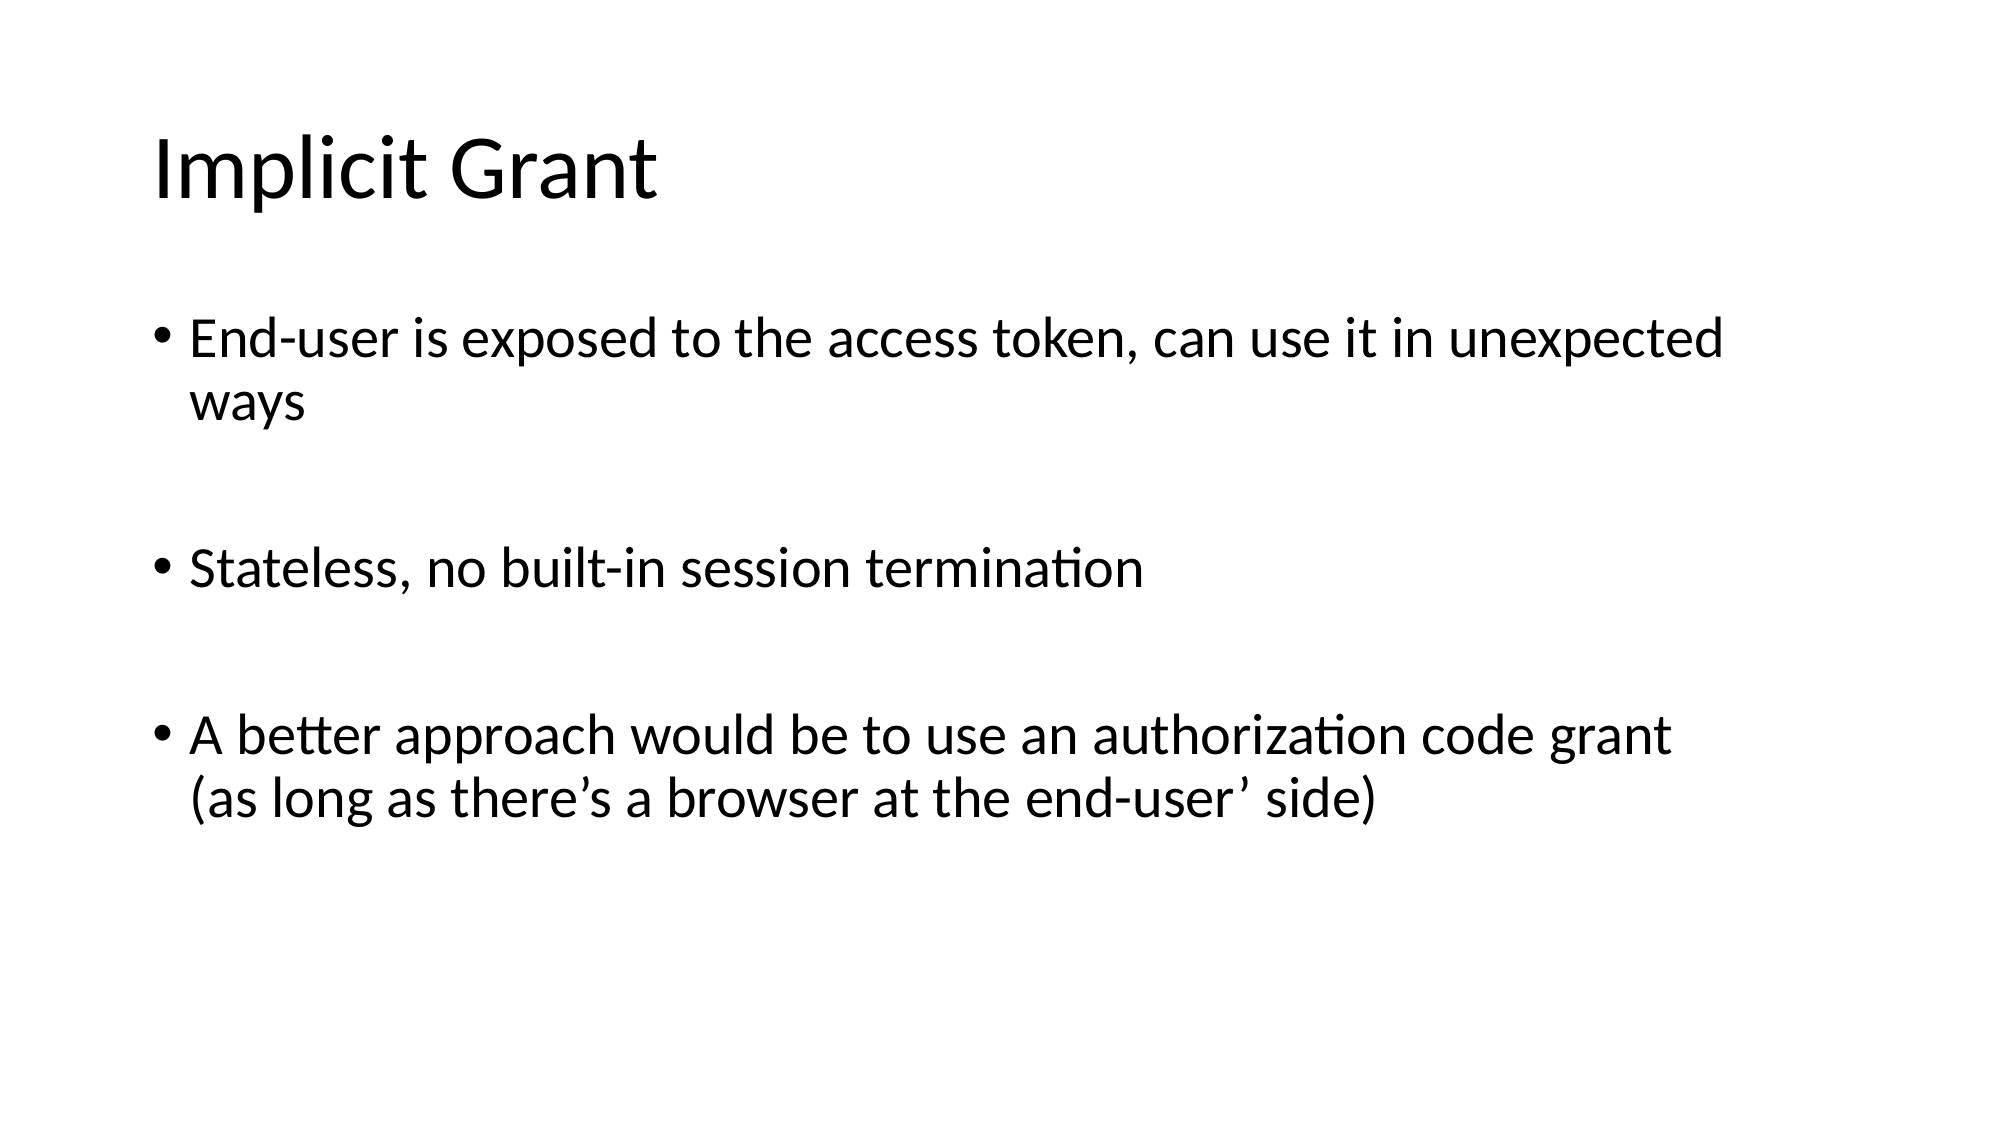

# Implicit Grant
End-user is exposed to the access token, can use it in unexpected ways

Stateless, no built-in session termination

A better approach would be to use an authorization code grant
(as long as there’s a browser at the end-user’ side)